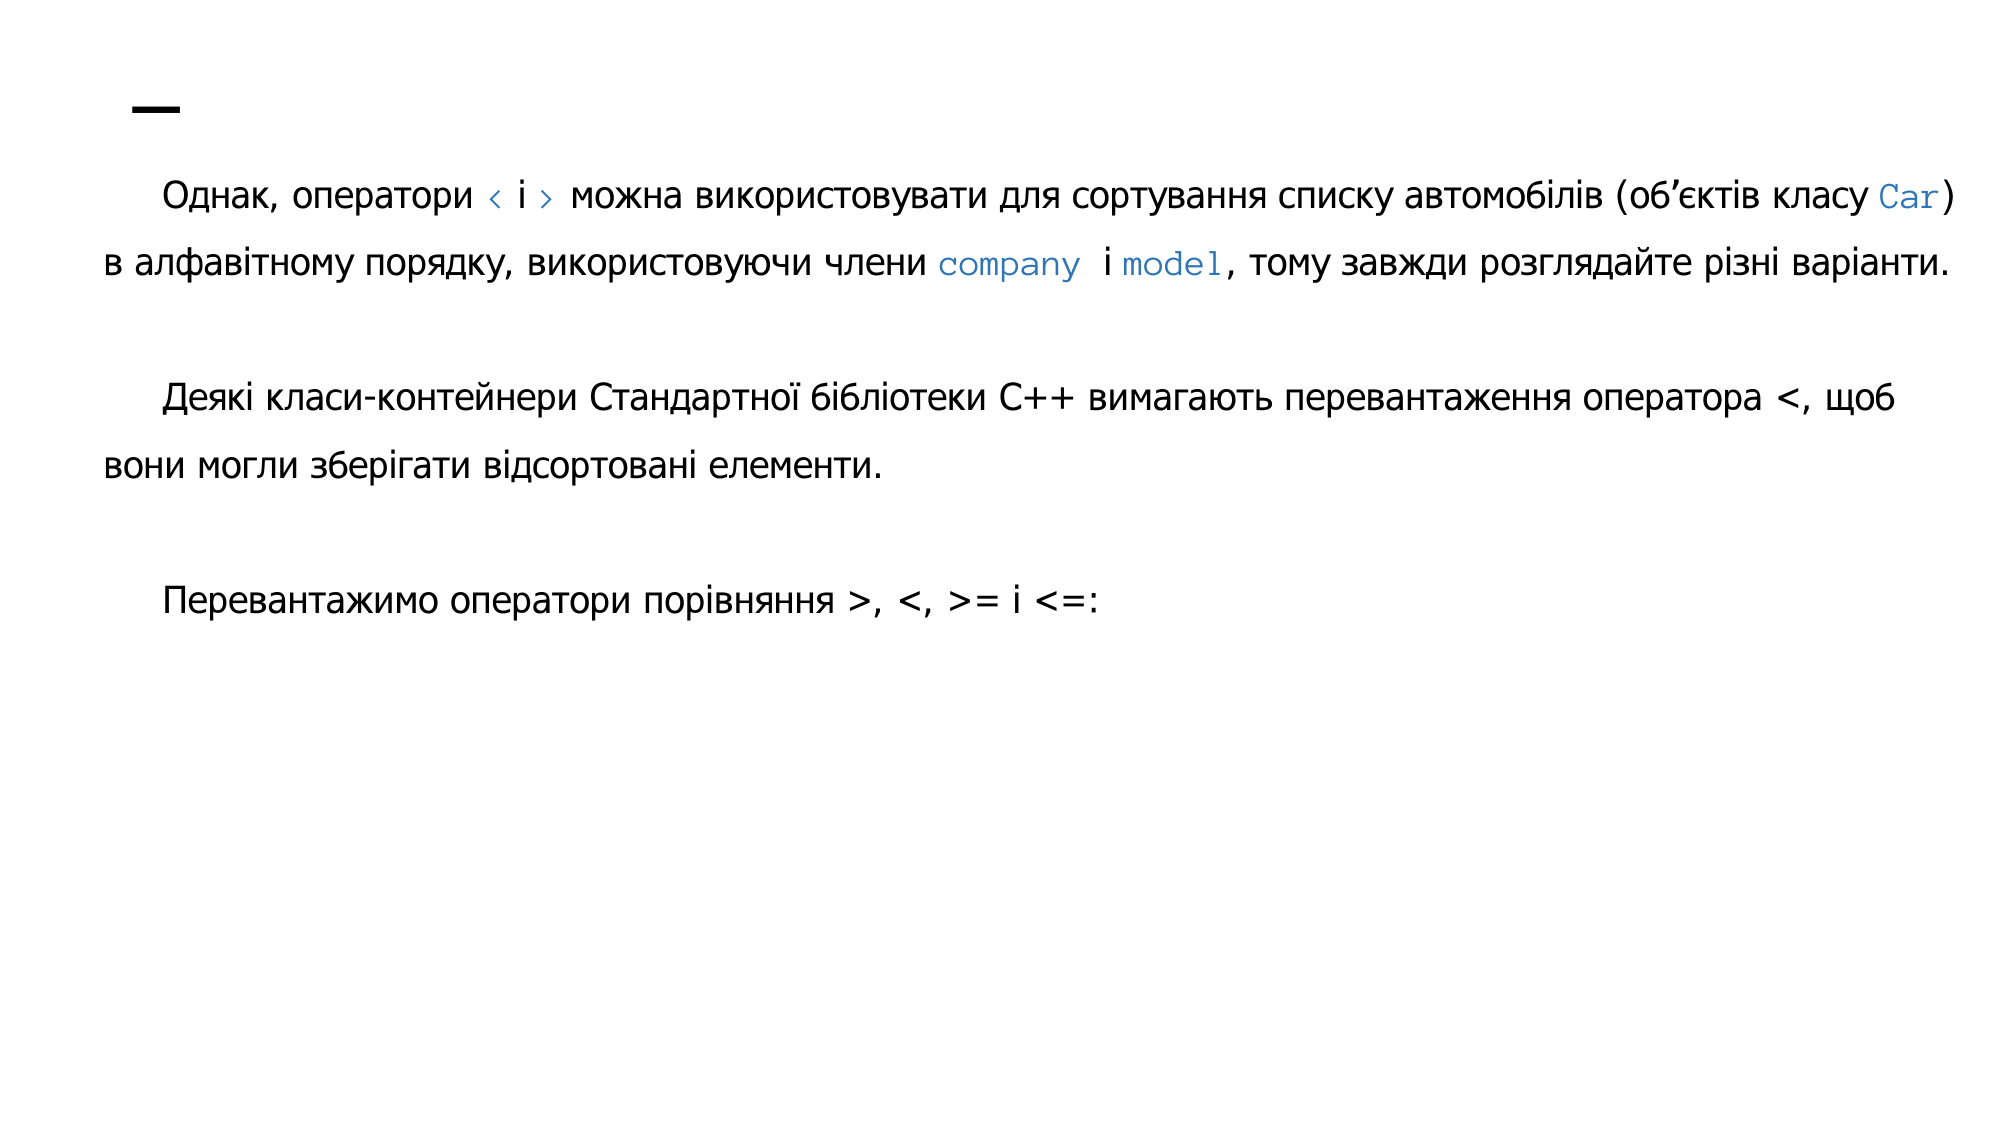

# _
Однак, оператори < і > можна використовувати для сортування списку автомобілів (об’єктів класу Car) в алфавітному порядку, використовуючи члени company і model, тому завжди розглядайте різні варіанти.

Деякі класи-контейнери Стандартної бібліотеки C++ вимагають перевантаження оператора <, щоб вони могли зберігати відсортовані елементи.

Перевантажимо оператори порівняння >, <, >= і <=: